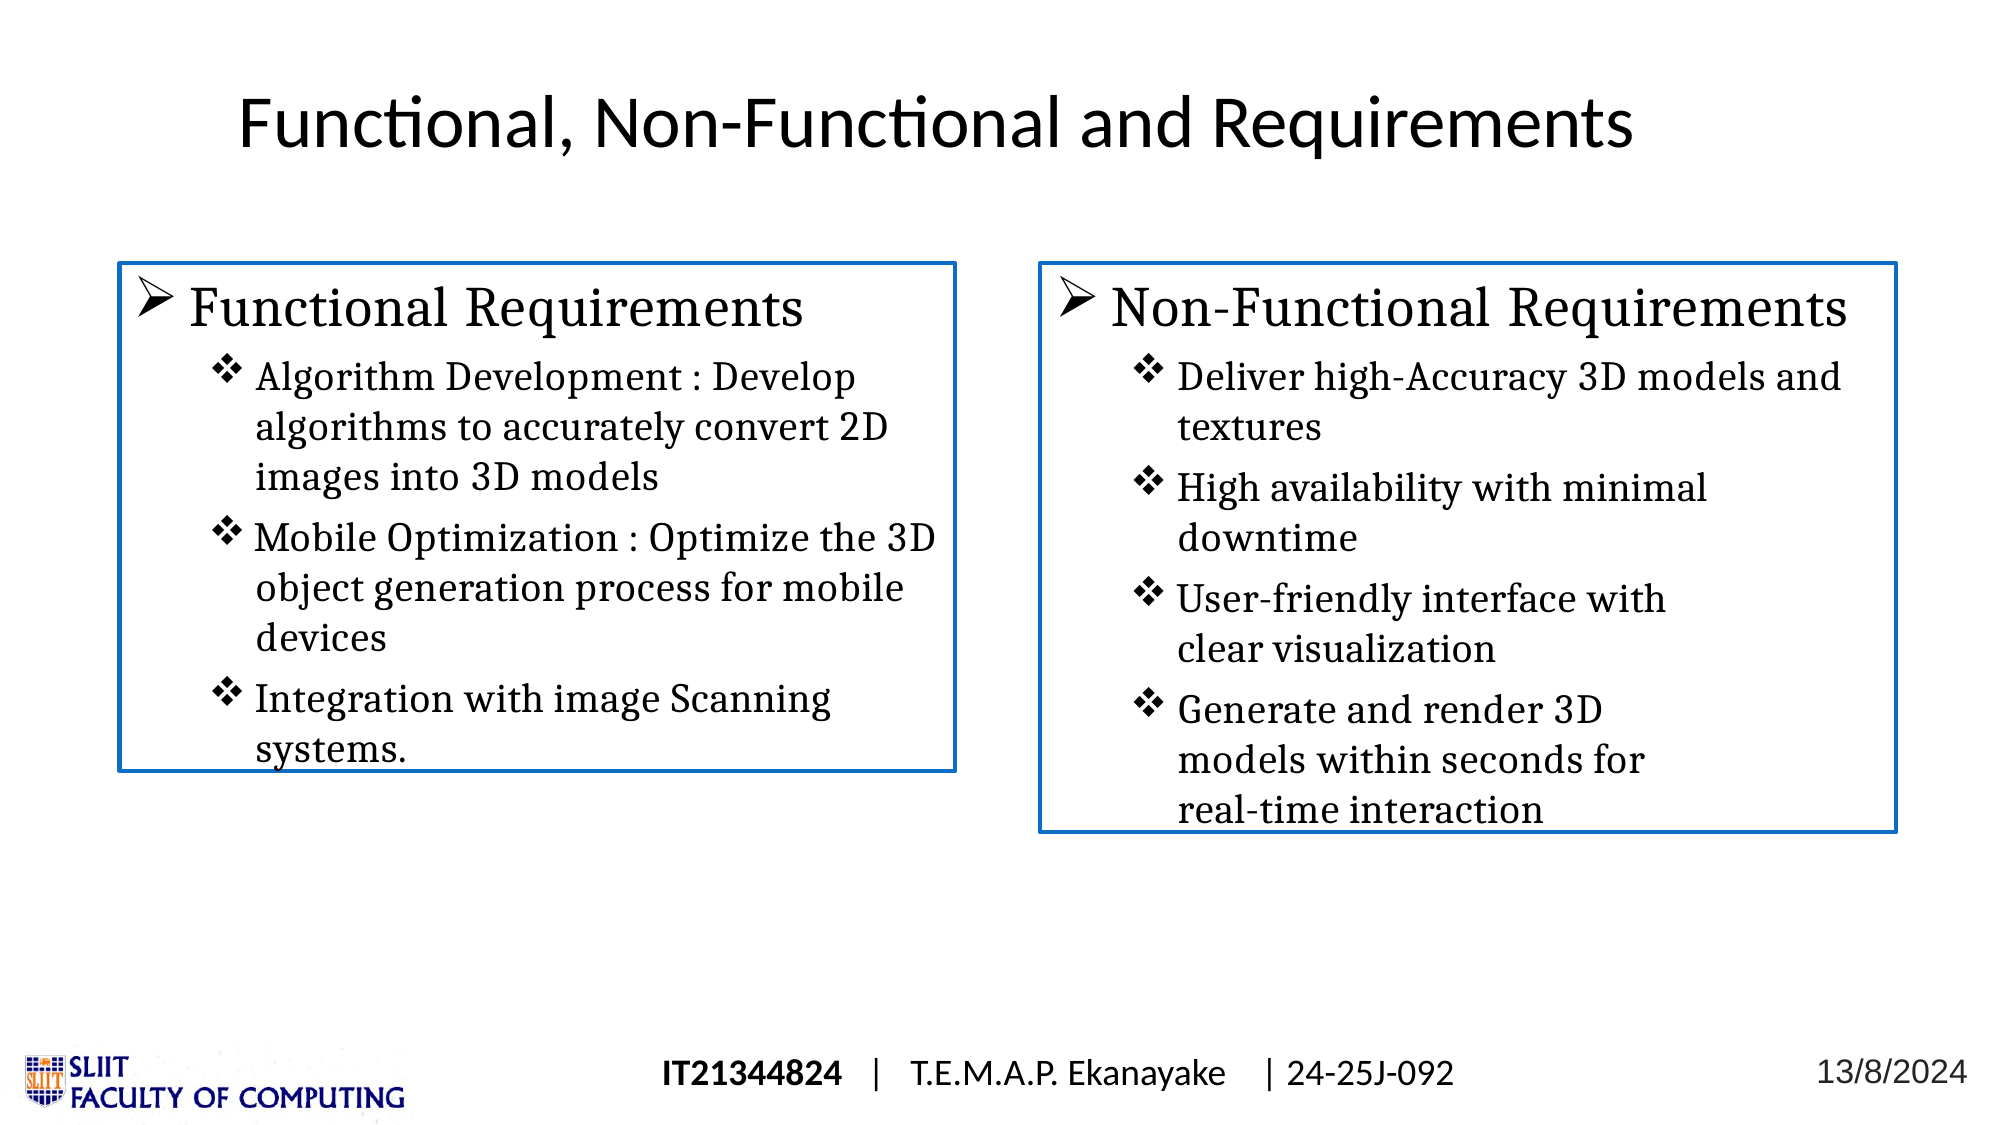

# Functional, Non-Functional and Requirements
Functional Requirements
Algorithm Development : Develop algorithms to accurately convert 2D images into 3D models
Mobile Optimization : Optimize the 3D object generation process for mobile devices
Integration with image Scanning systems.
Non-Functional Requirements
Deliver high-Accuracy 3D models and textures
High availability with minimal downtime
User-friendly interface with clear visualization
Generate and render 3D models within seconds for real-time interaction
13/8/2024
IT21344824   |   T.E.M.A.P. Ekanayake    | 24-25J-092